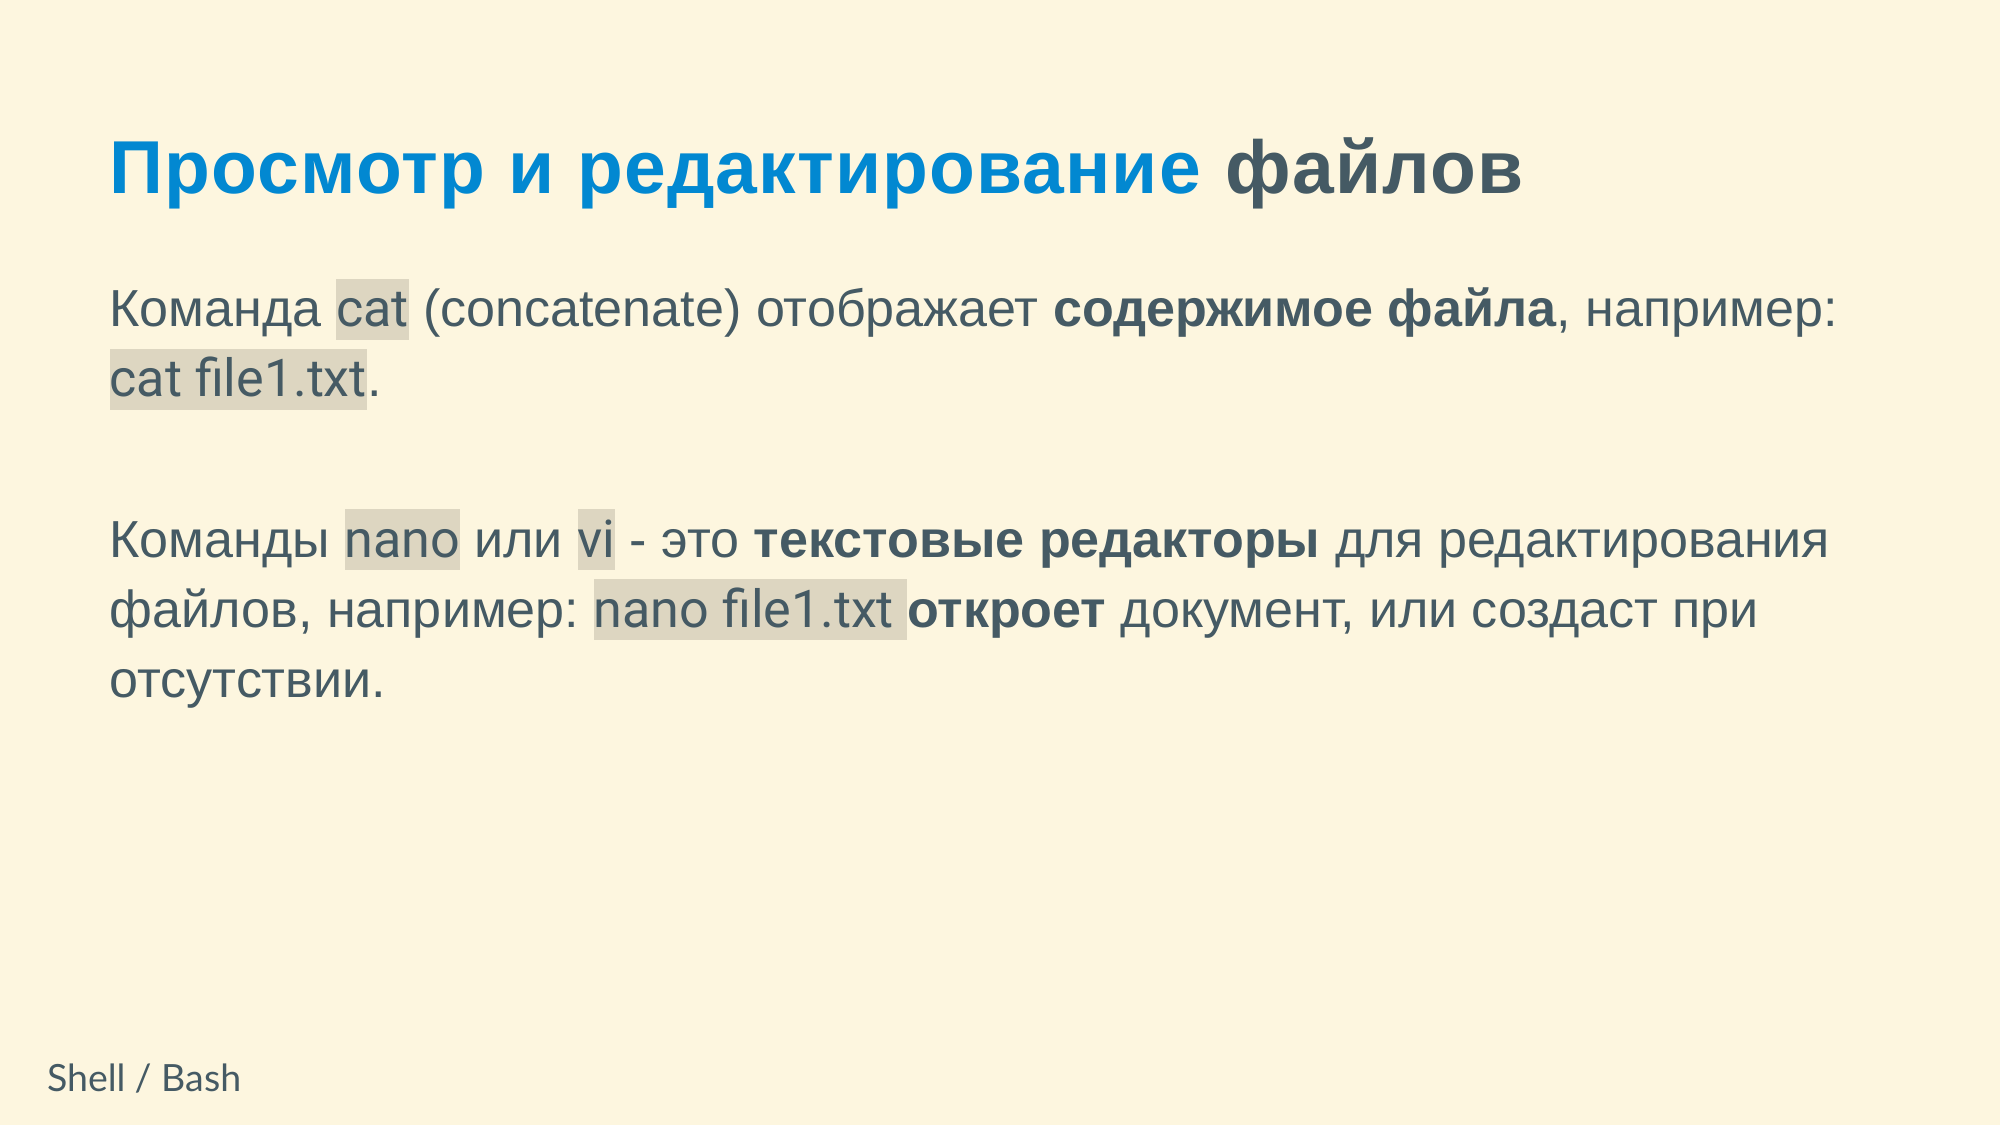

Просмотр и редактирование файлов
Команда cat (concatenate) отображает содержимое файла, например: cat file1.txt.

Команды nano или vi - это текстовые редакторы для редактирования файлов, например: nano file1.txt откроет документ, или создаст при отсутствии.
Shell / Bash